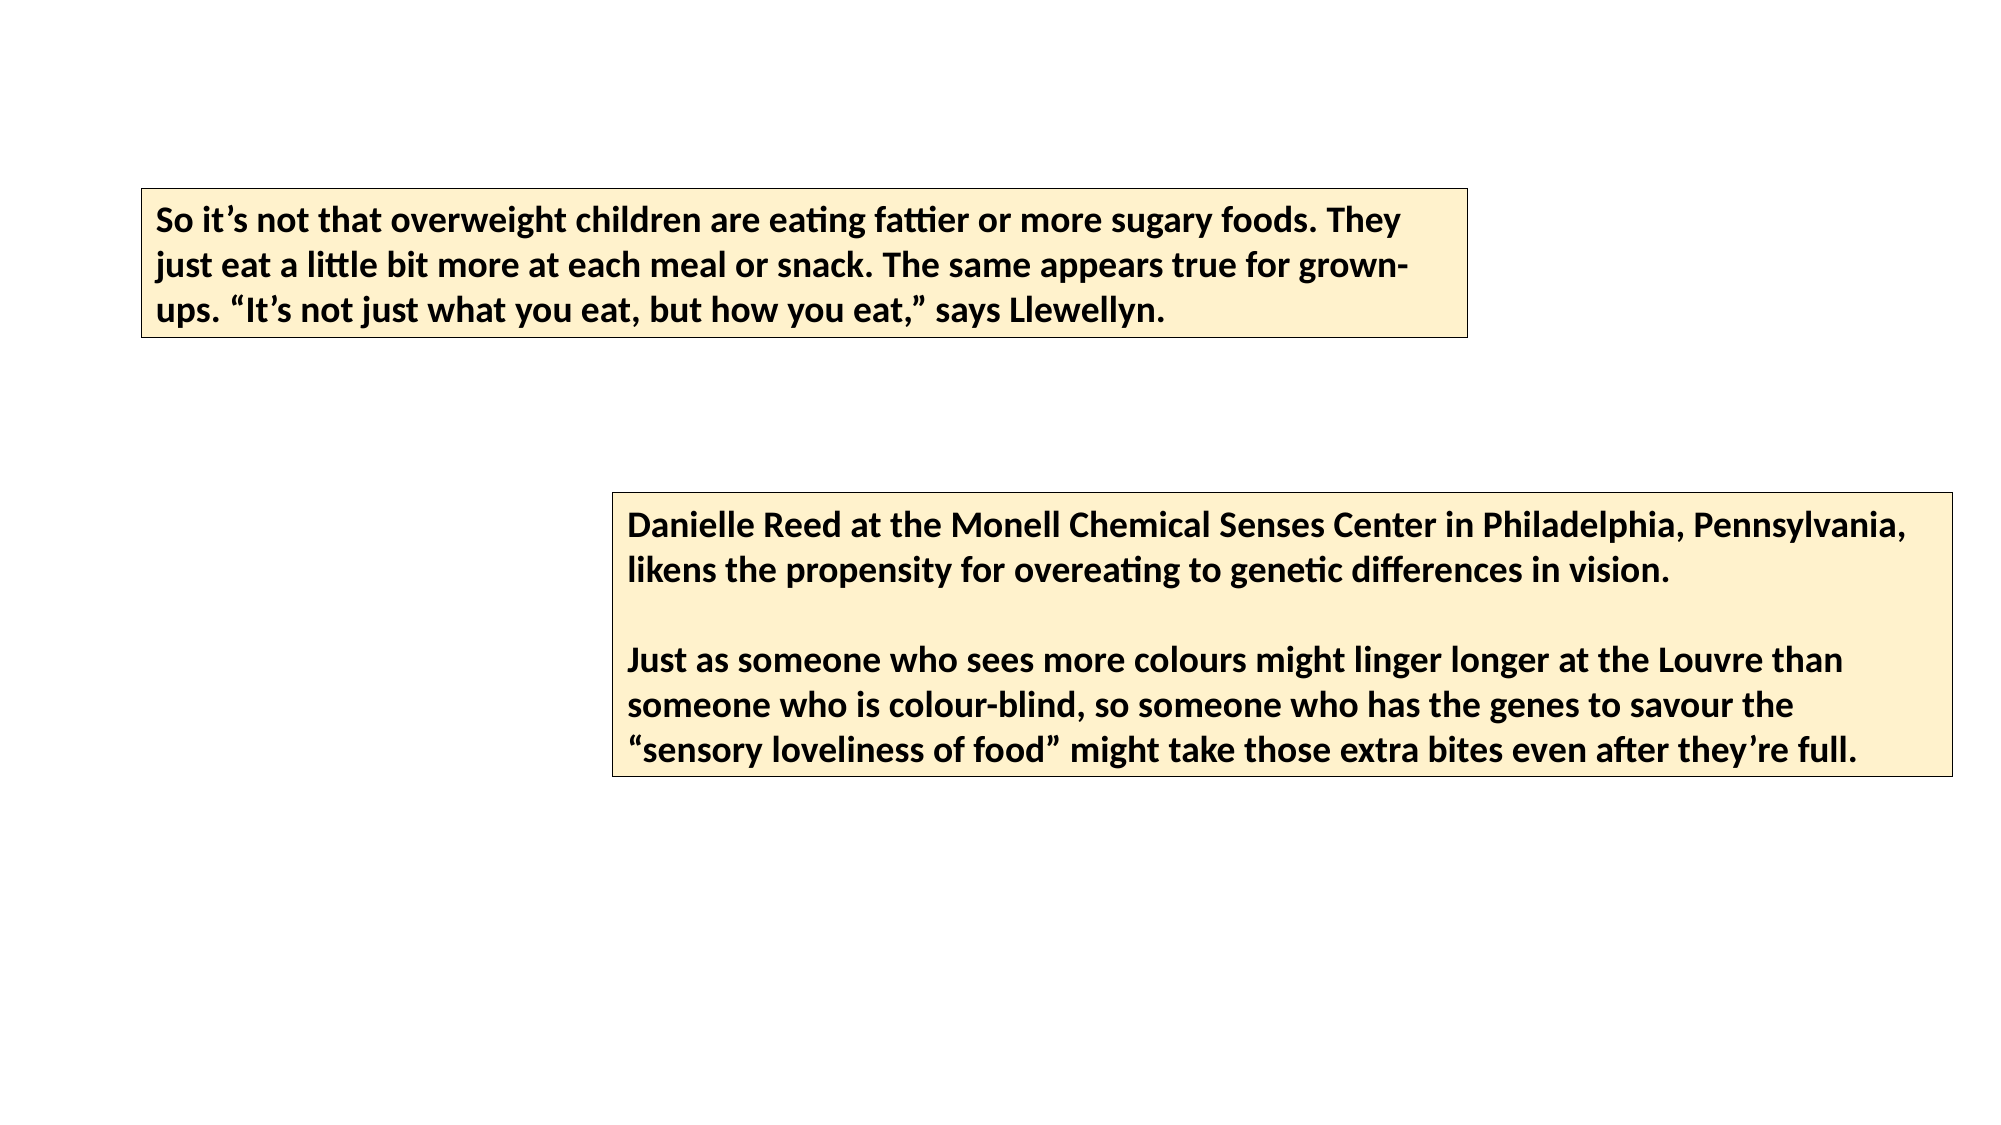

So it’s not that overweight children are eating fattier or more sugary foods. They just eat a little bit more at each meal or snack. The same appears true for grown-ups. “It’s not just what you eat, but how you eat,” says Llewellyn.
Danielle Reed at the Monell Chemical Senses Center in Philadelphia, Pennsylvania, likens the propensity for overeating to genetic differences in vision.

Just as someone who sees more colours might linger longer at the Louvre than someone who is colour-blind, so someone who has the genes to savour the “sensory loveliness of food” might take those extra bites even after they’re full.